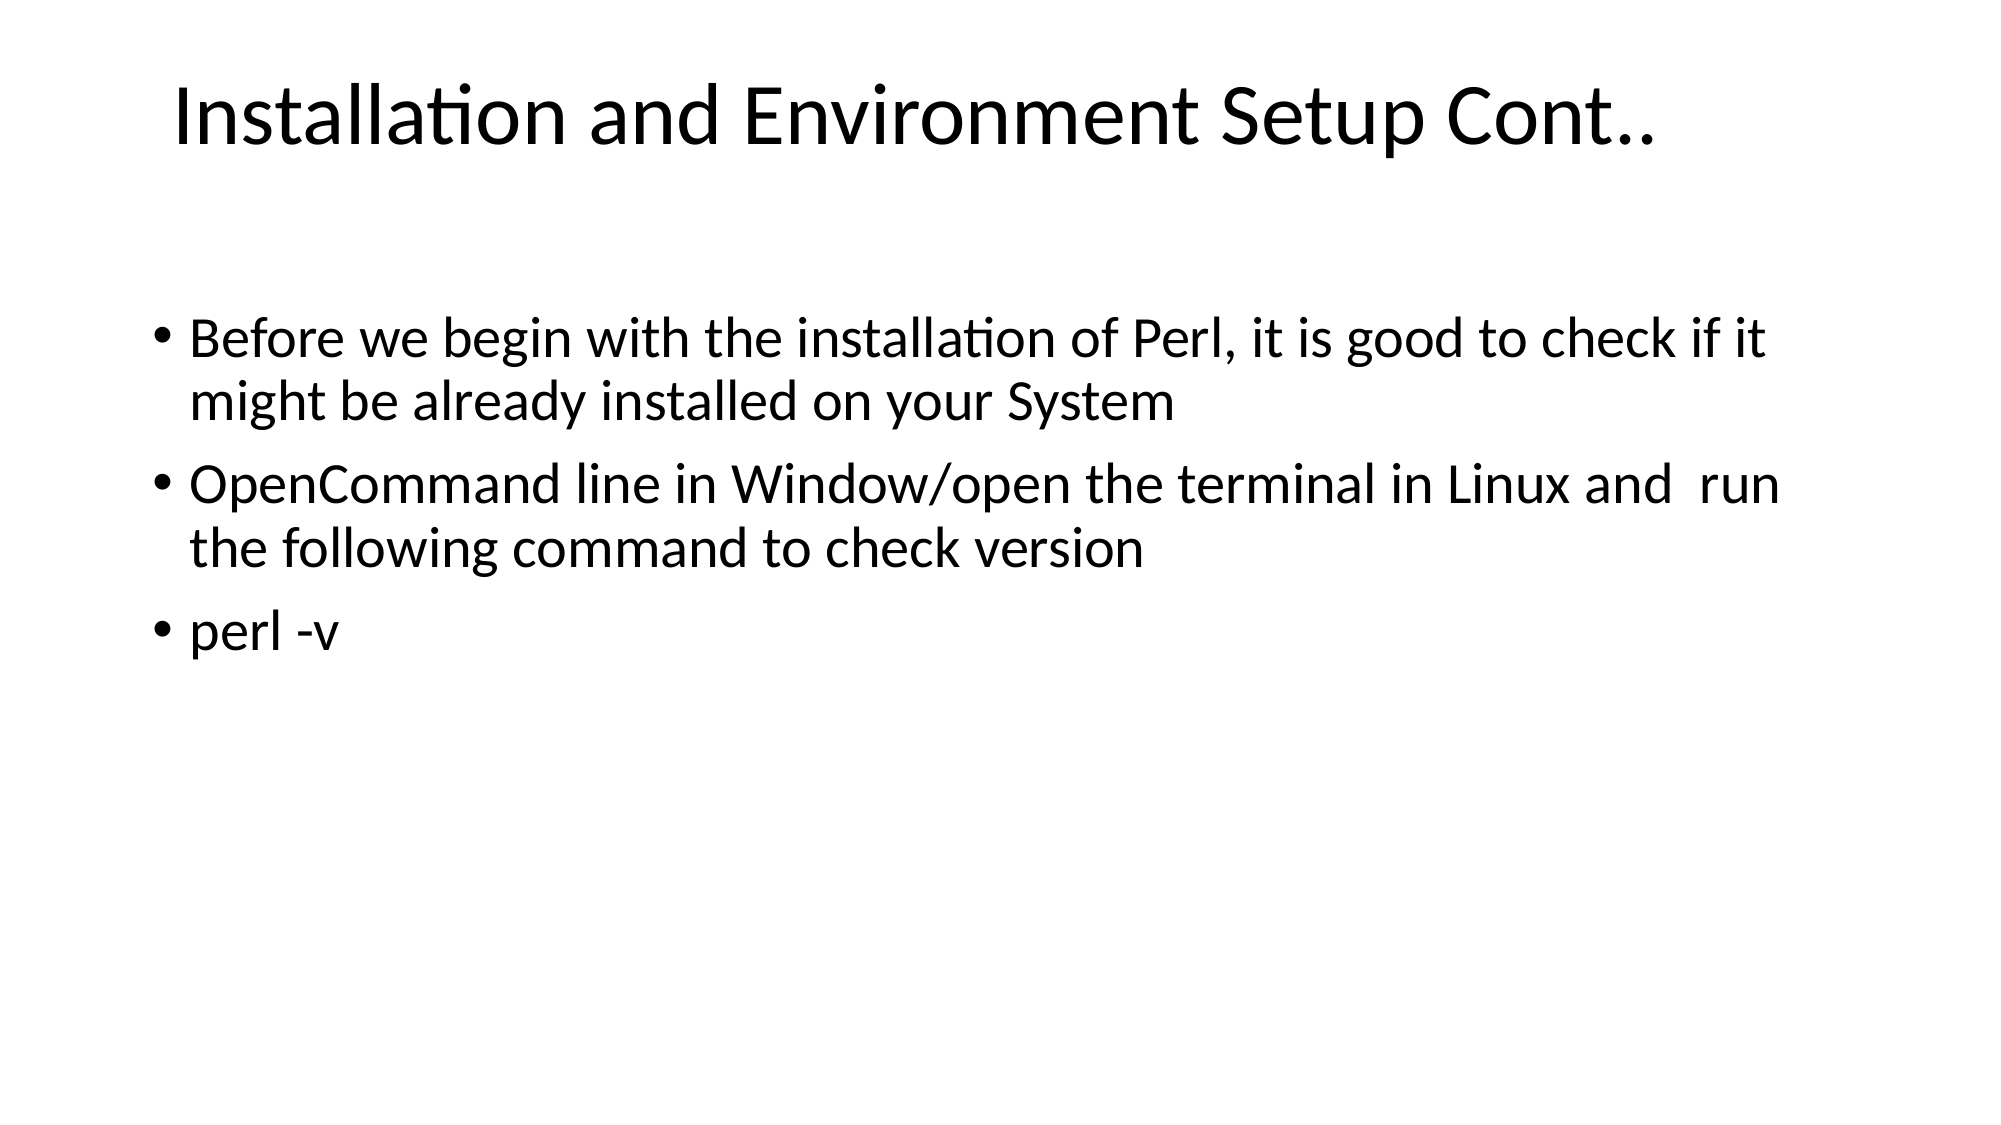

# Installation and Environment Setup Cont..
Before we begin with the installation of Perl, it is good to check if it might be already installed on your System
OpenCommand line in Window/open the terminal in Linux and  run the following command to check version
perl -v